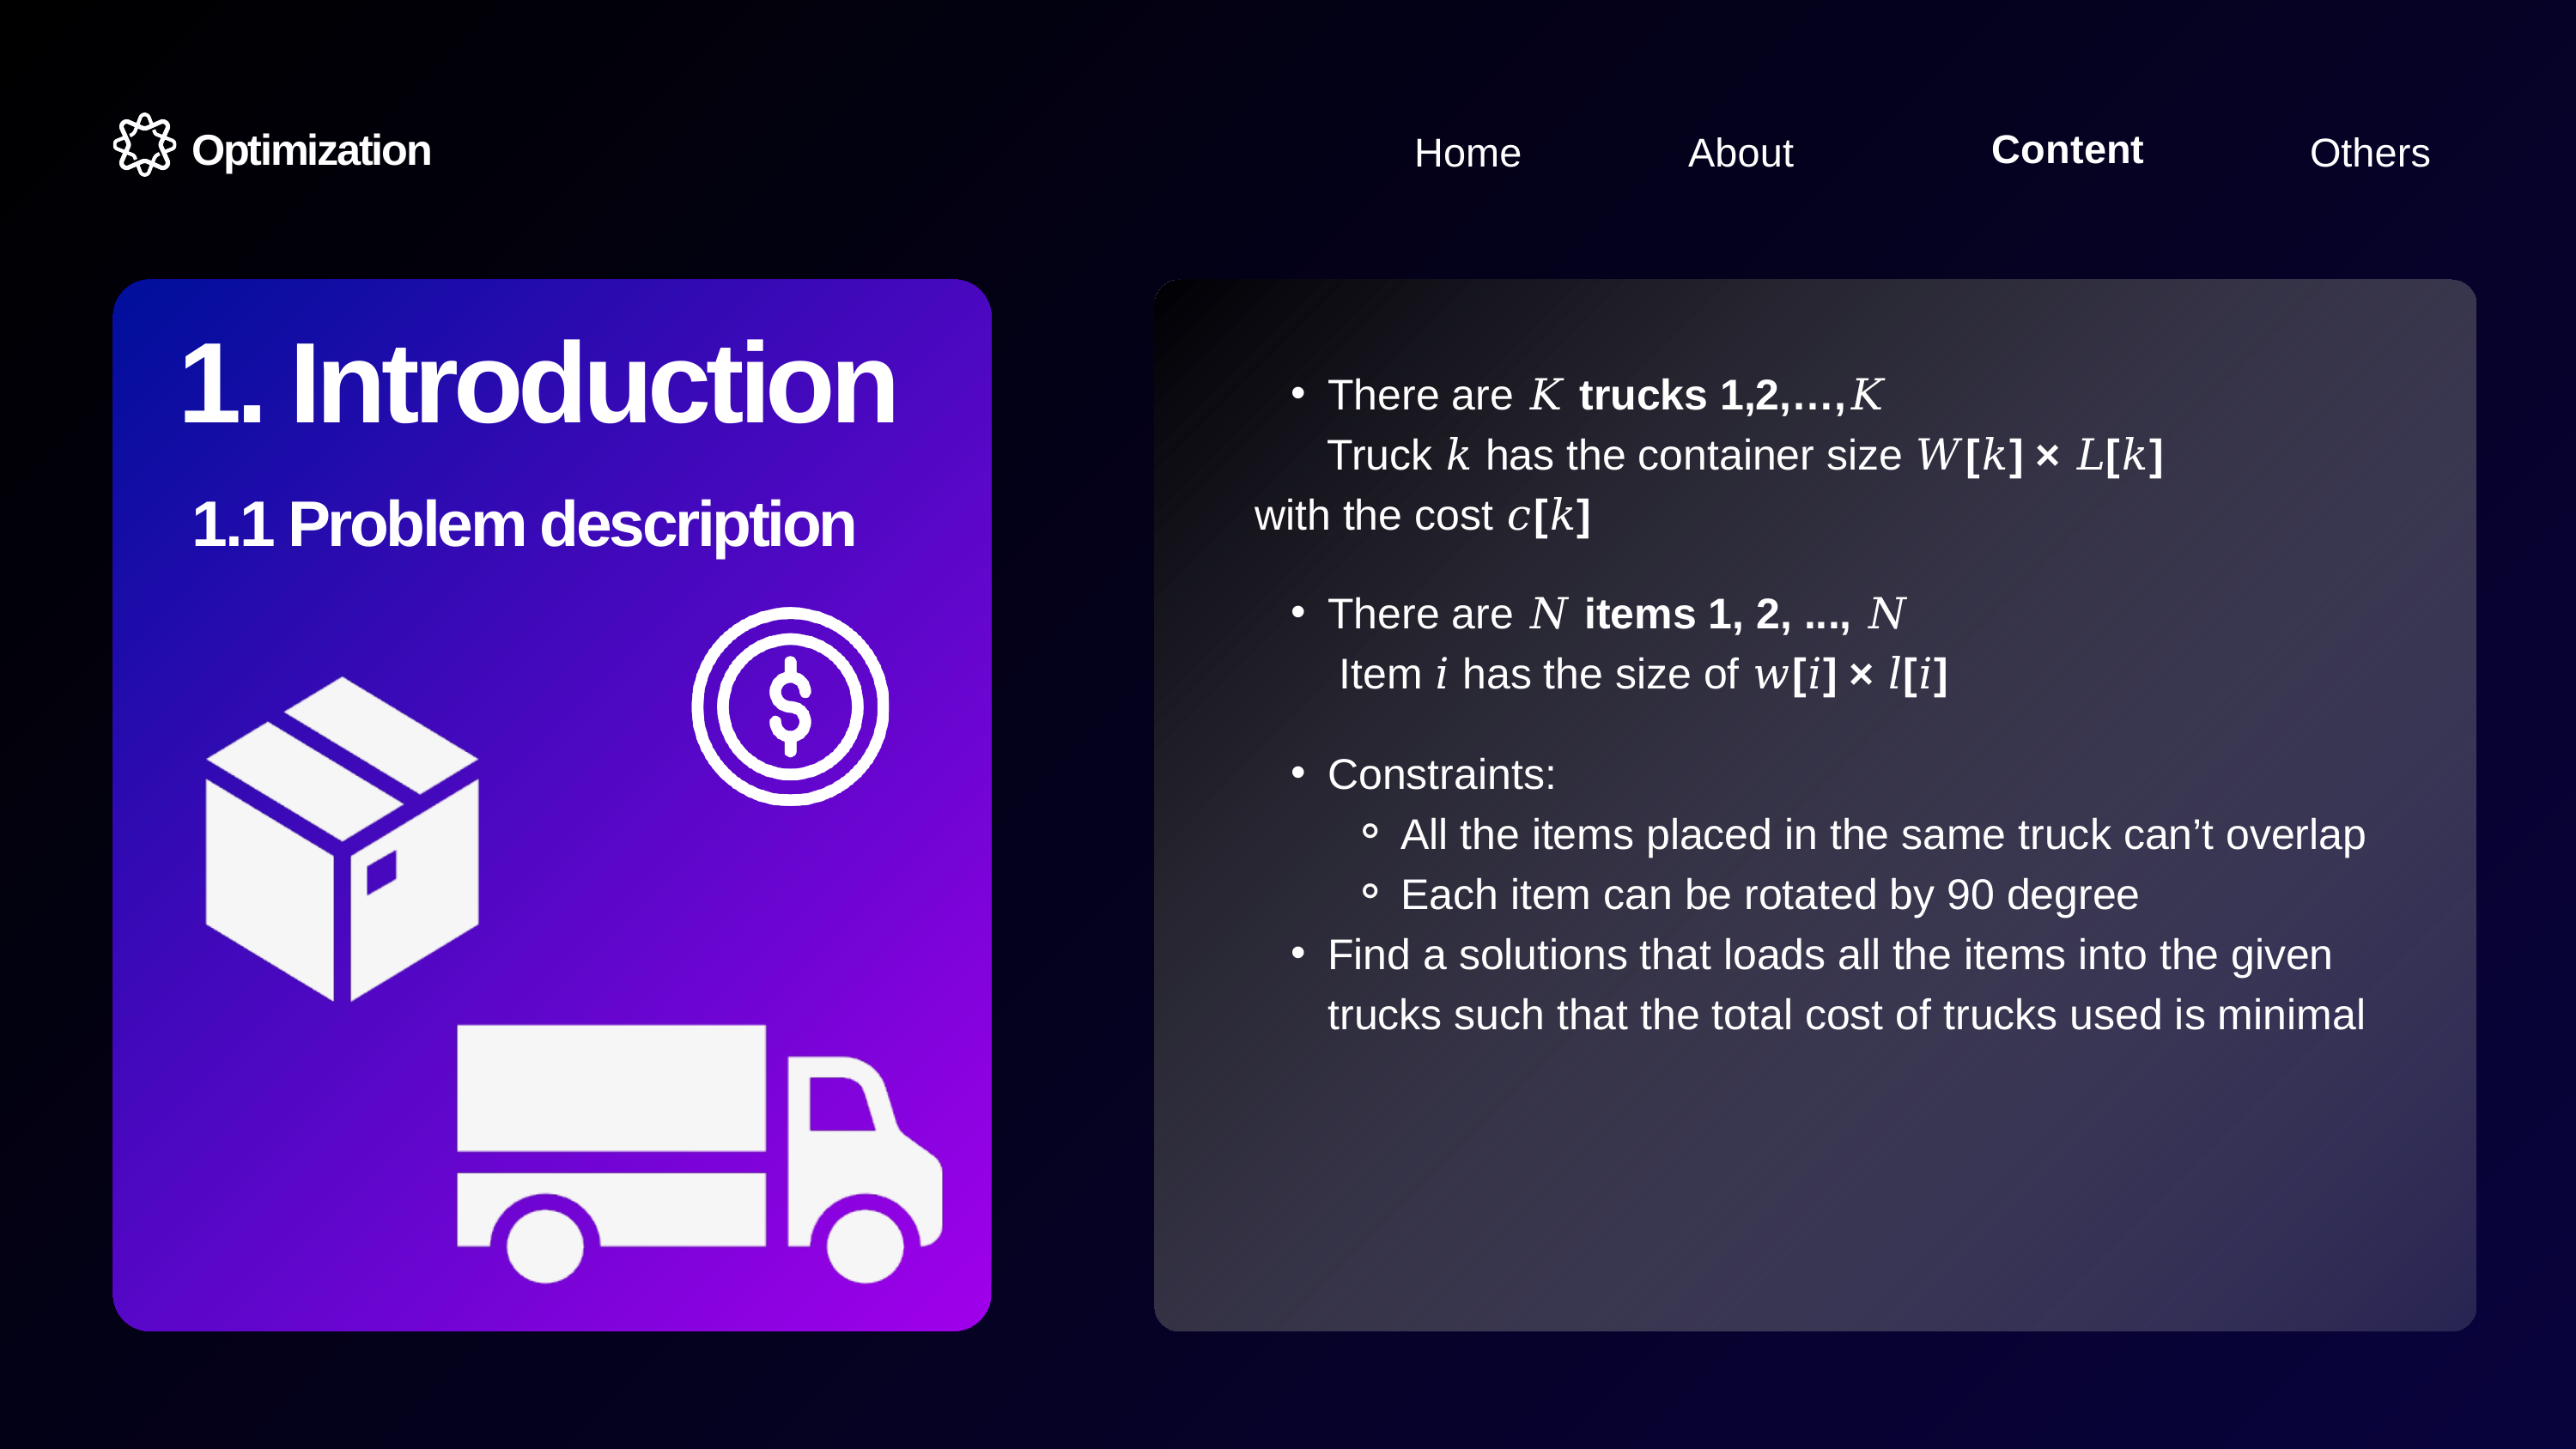

Optimization

Optimization
Content
Home
Others
About

1. Introduction
There are 𝐾 trucks 1,2,…,𝐾
      Truck 𝑘 has the container size 𝑊[𝑘] × 𝐿[𝑘] with the cost 𝑐[𝑘]
1.1 Problem description
There are 𝑁 items 1, 2, ..., 𝑁
       Item 𝑖 has the size of 𝑤[𝑖] × 𝑙[𝑖]

Constraints:
All the items placed in the same truck can’t overlap
Each item can be rotated by 90 degree
Find a solutions that loads all the items into the given trucks such that the total cost of trucks used is minimal